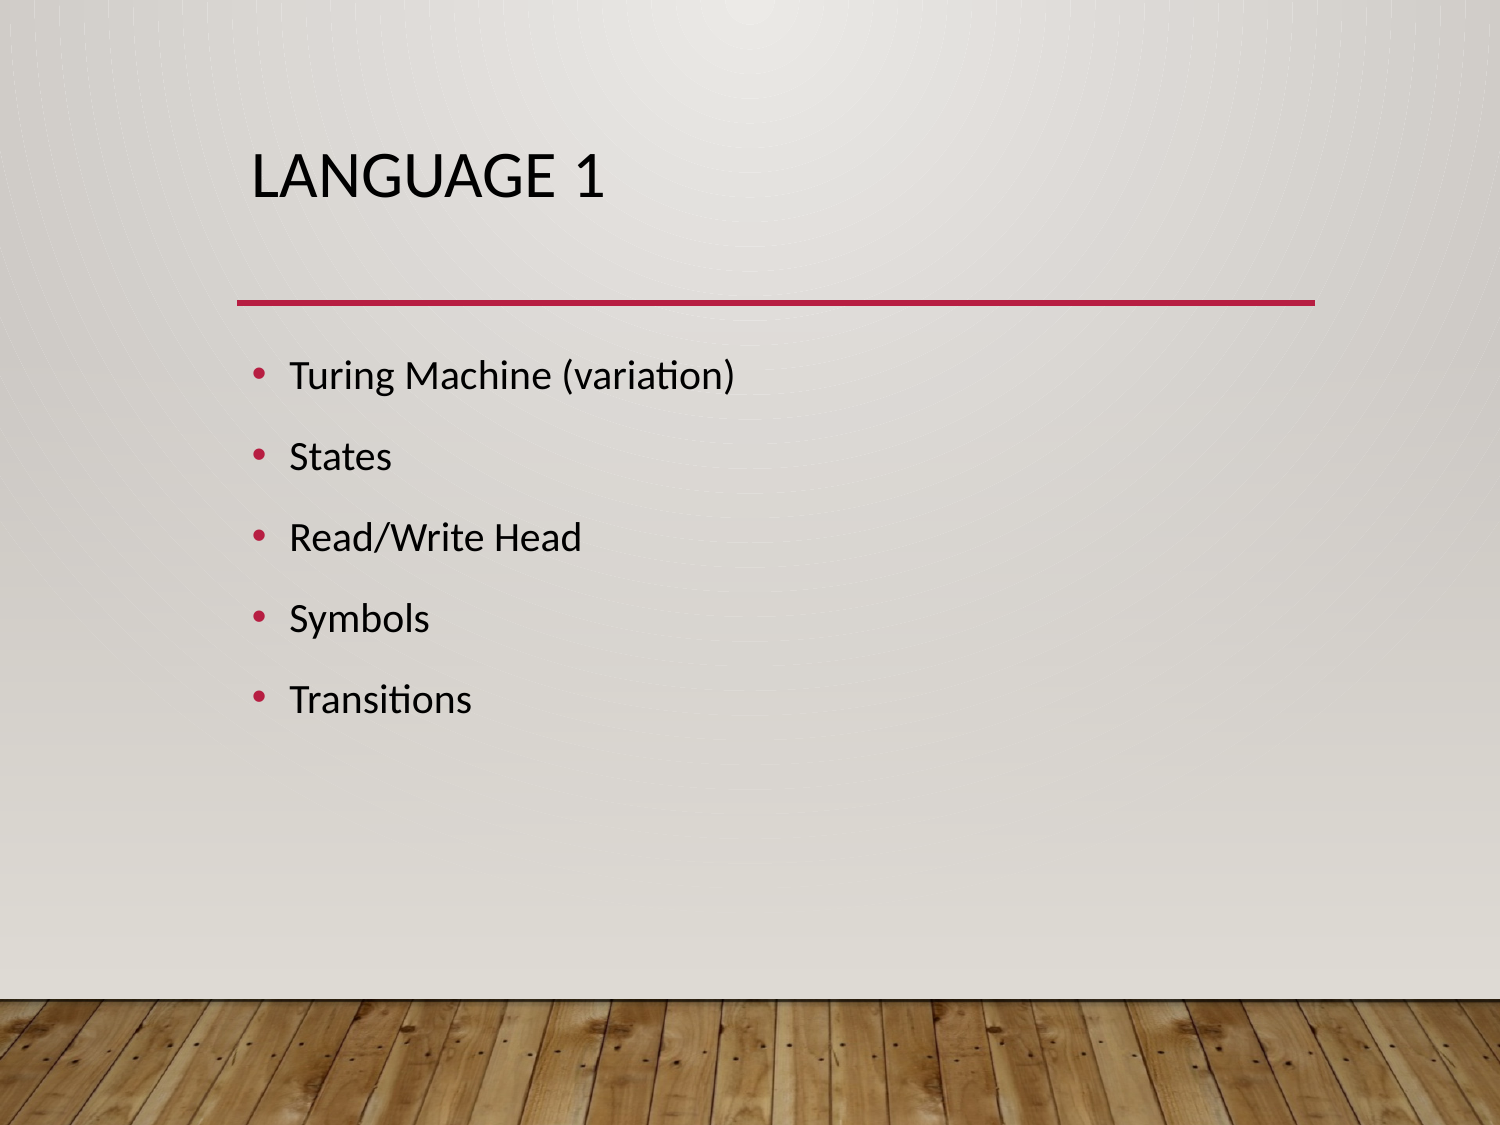

# Language 1
Turing Machine (variation)
States
Read/Write Head
Symbols
Transitions